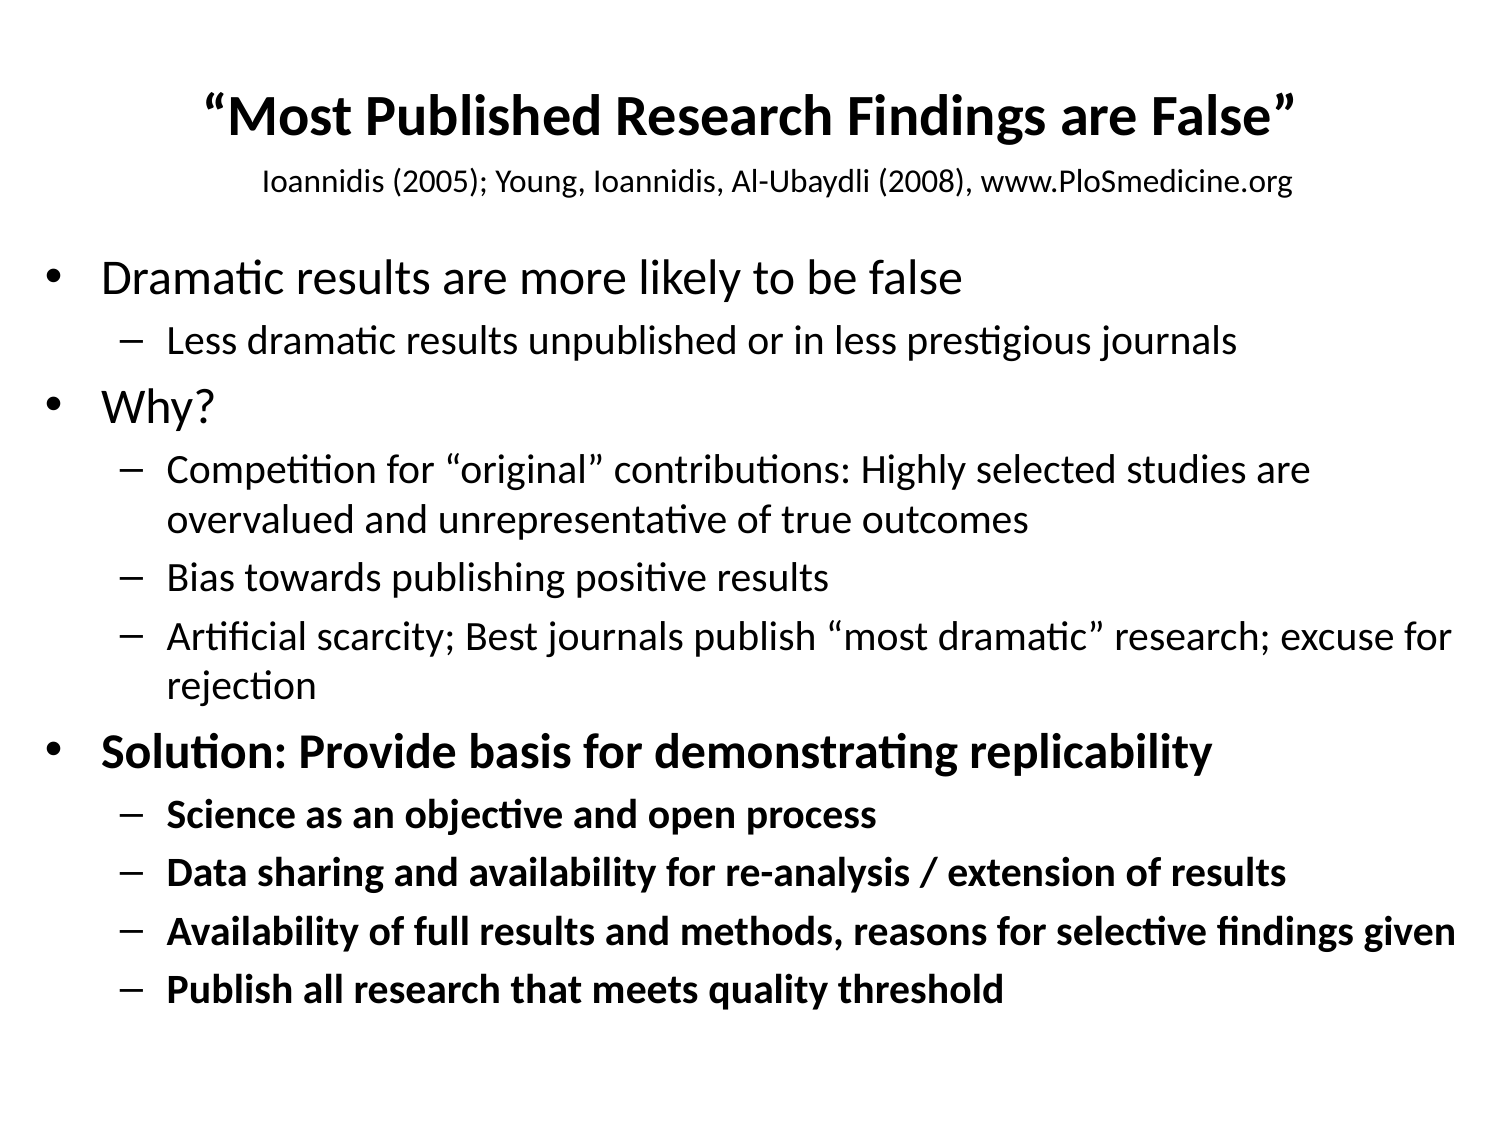

# “Most Published Research Findings are False”
Ioannidis (2005); Young, Ioannidis, Al-Ubaydli (2008), www.PloSmedicine.org
Dramatic results are more likely to be false
Less dramatic results unpublished or in less prestigious journals
Why?
Competition for “original” contributions: Highly selected studies are overvalued and unrepresentative of true outcomes
Bias towards publishing positive results
Artificial scarcity; Best journals publish “most dramatic” research; excuse for rejection
Solution: Provide basis for demonstrating replicability
Science as an objective and open process
Data sharing and availability for re-analysis / extension of results
Availability of full results and methods, reasons for selective findings given
Publish all research that meets quality threshold